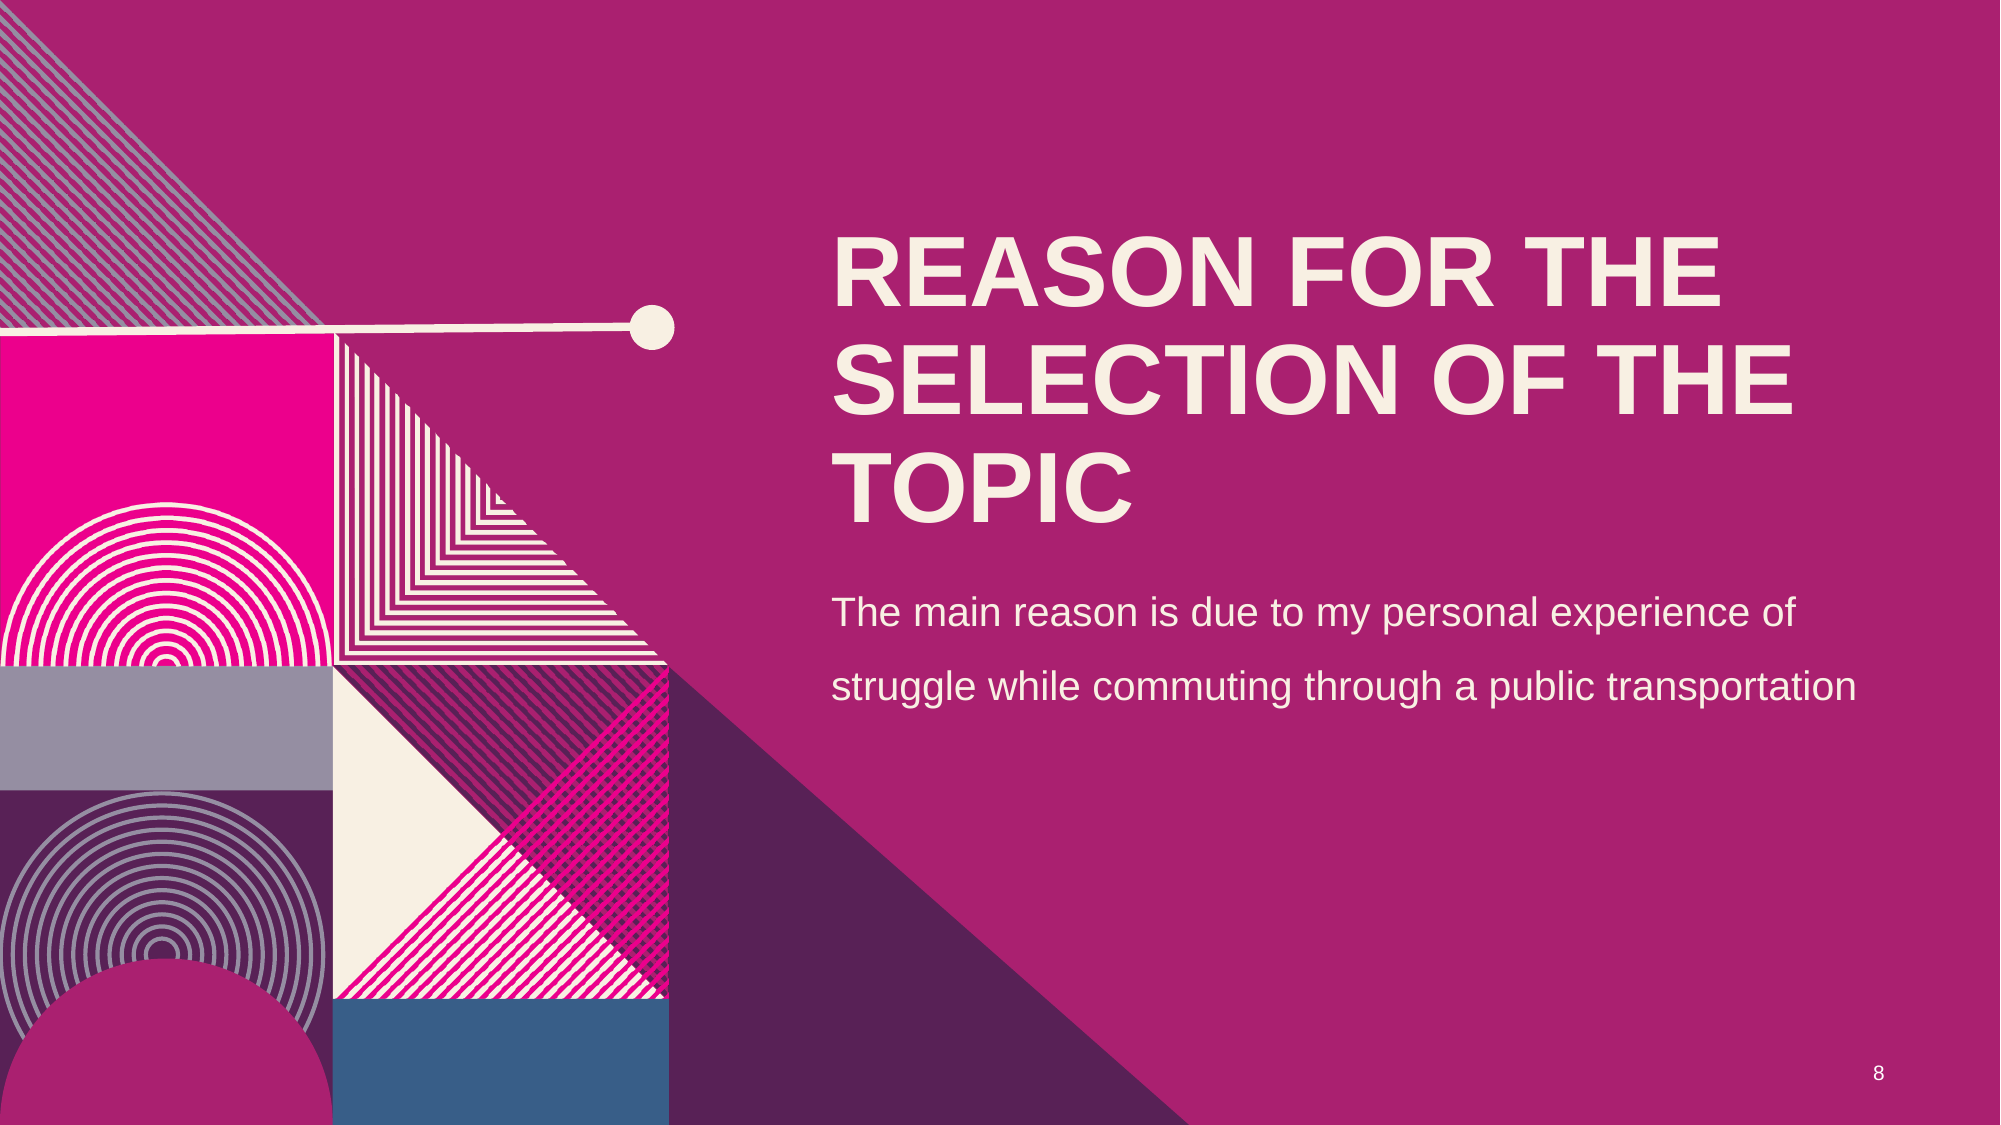

# Reason for the selection of the topic
The main reason is due to my personal experience of struggle while commuting through a public transportation
8